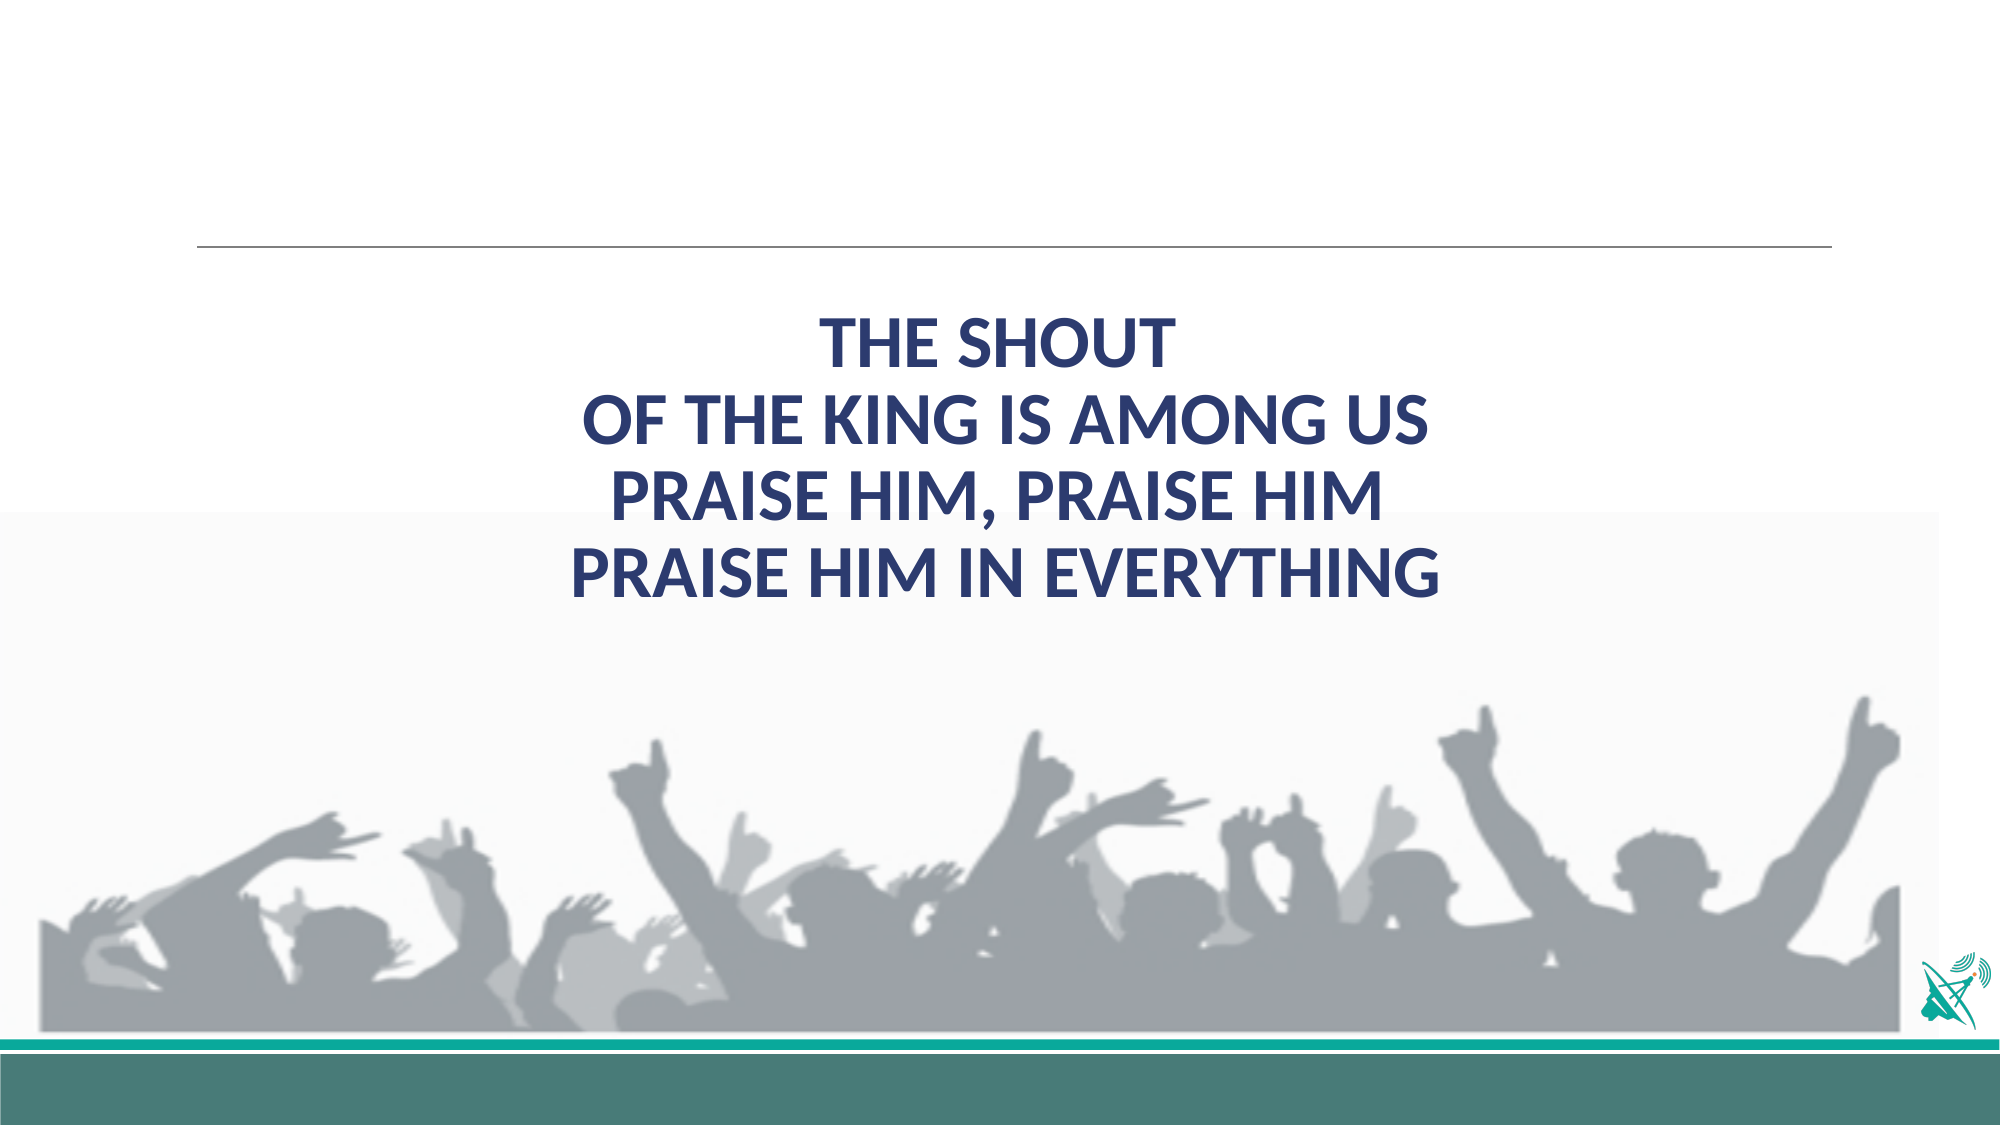

# THE SHOUT OF THE KING IS AMONG US PRAISE HIM, PRAISE HIM PRAISE HIM IN EVERYTHING